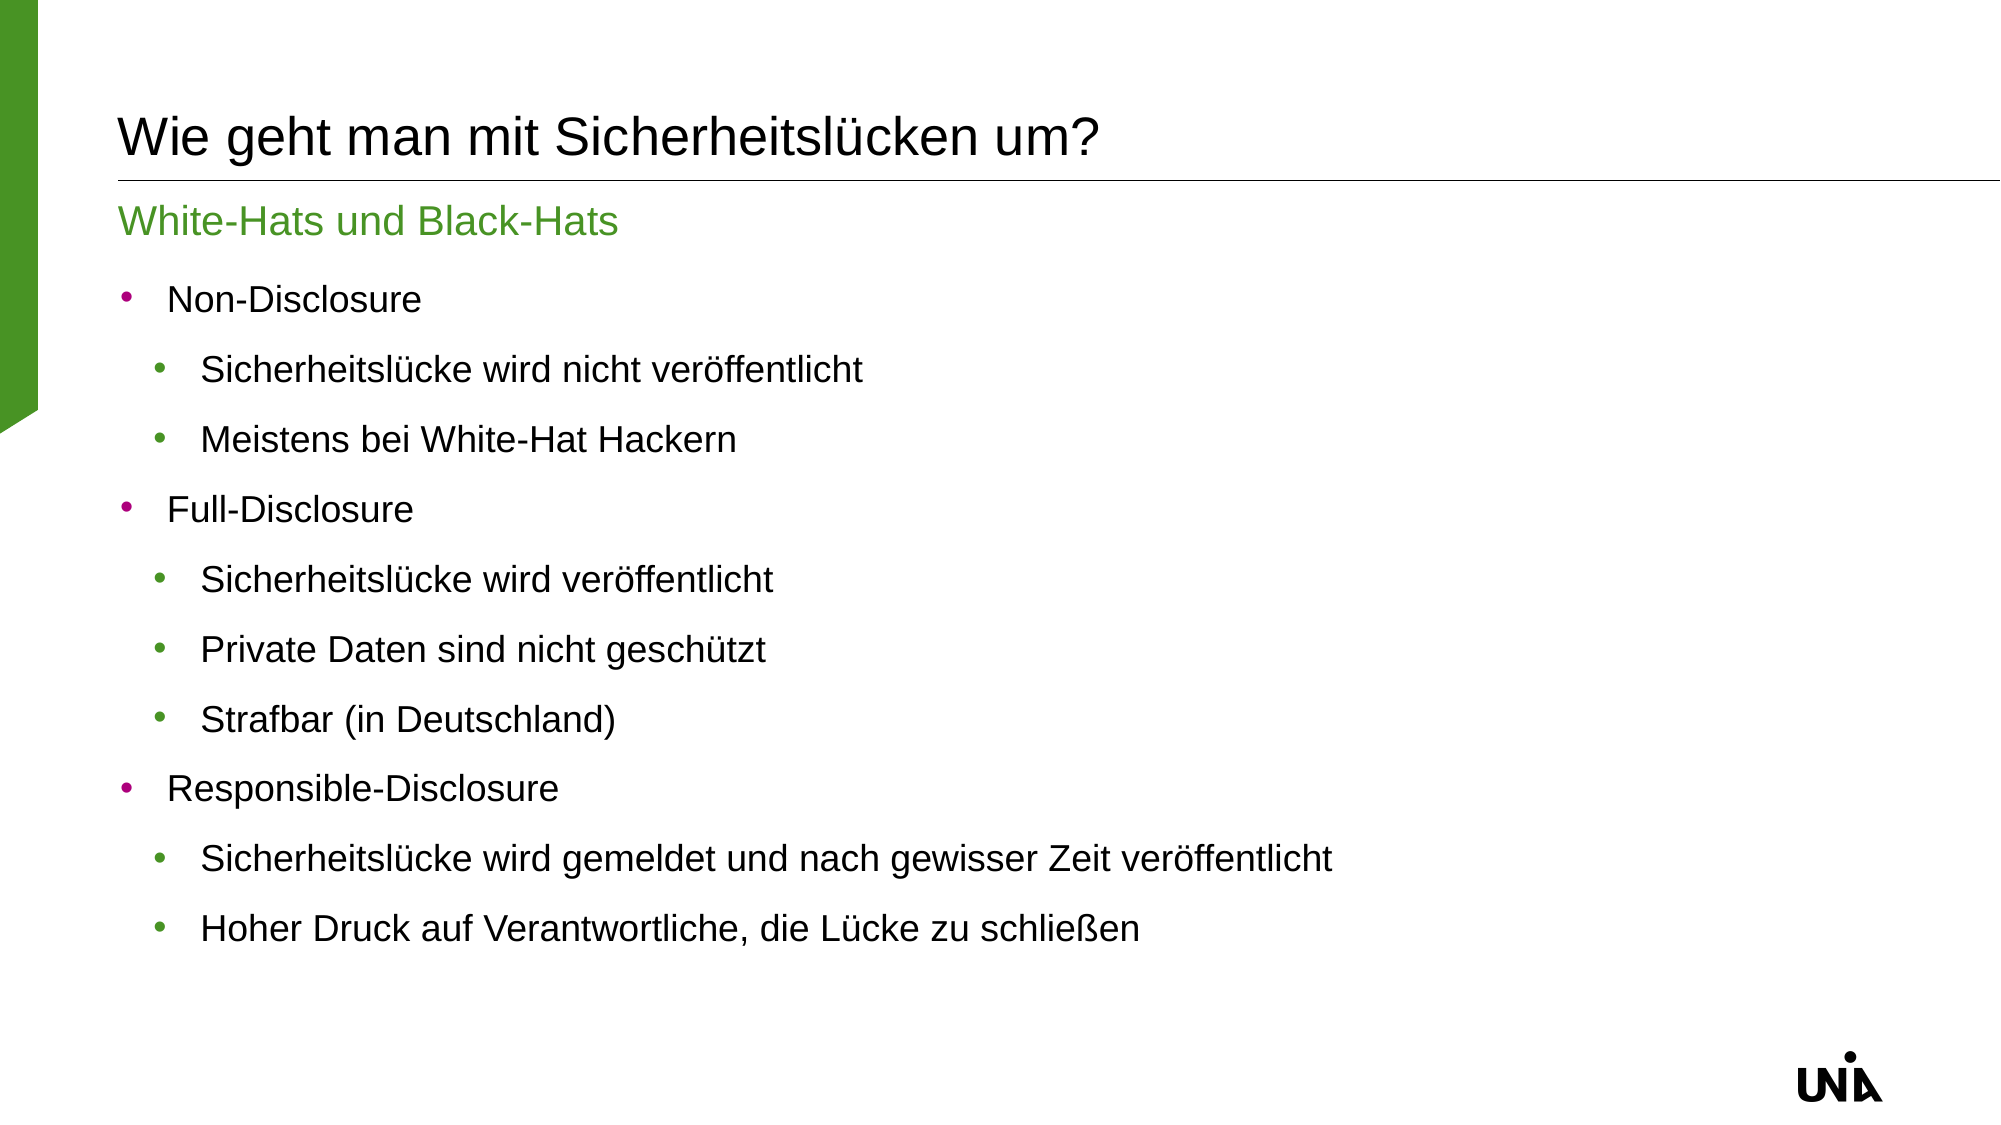

# Wie geht man mit Sicherheitslücken um?
White-Hats und Black-Hats
Non-Disclosure
Sicherheitslücke wird nicht veröffentlicht
Meistens bei White-Hat Hackern
Full-Disclosure
Sicherheitslücke wird veröffentlicht
Private Daten sind nicht geschützt
Strafbar (in Deutschland)
Responsible-Disclosure
Sicherheitslücke wird gemeldet und nach gewisser Zeit veröffentlicht
Hoher Druck auf Verantwortliche, die Lücke zu schließen